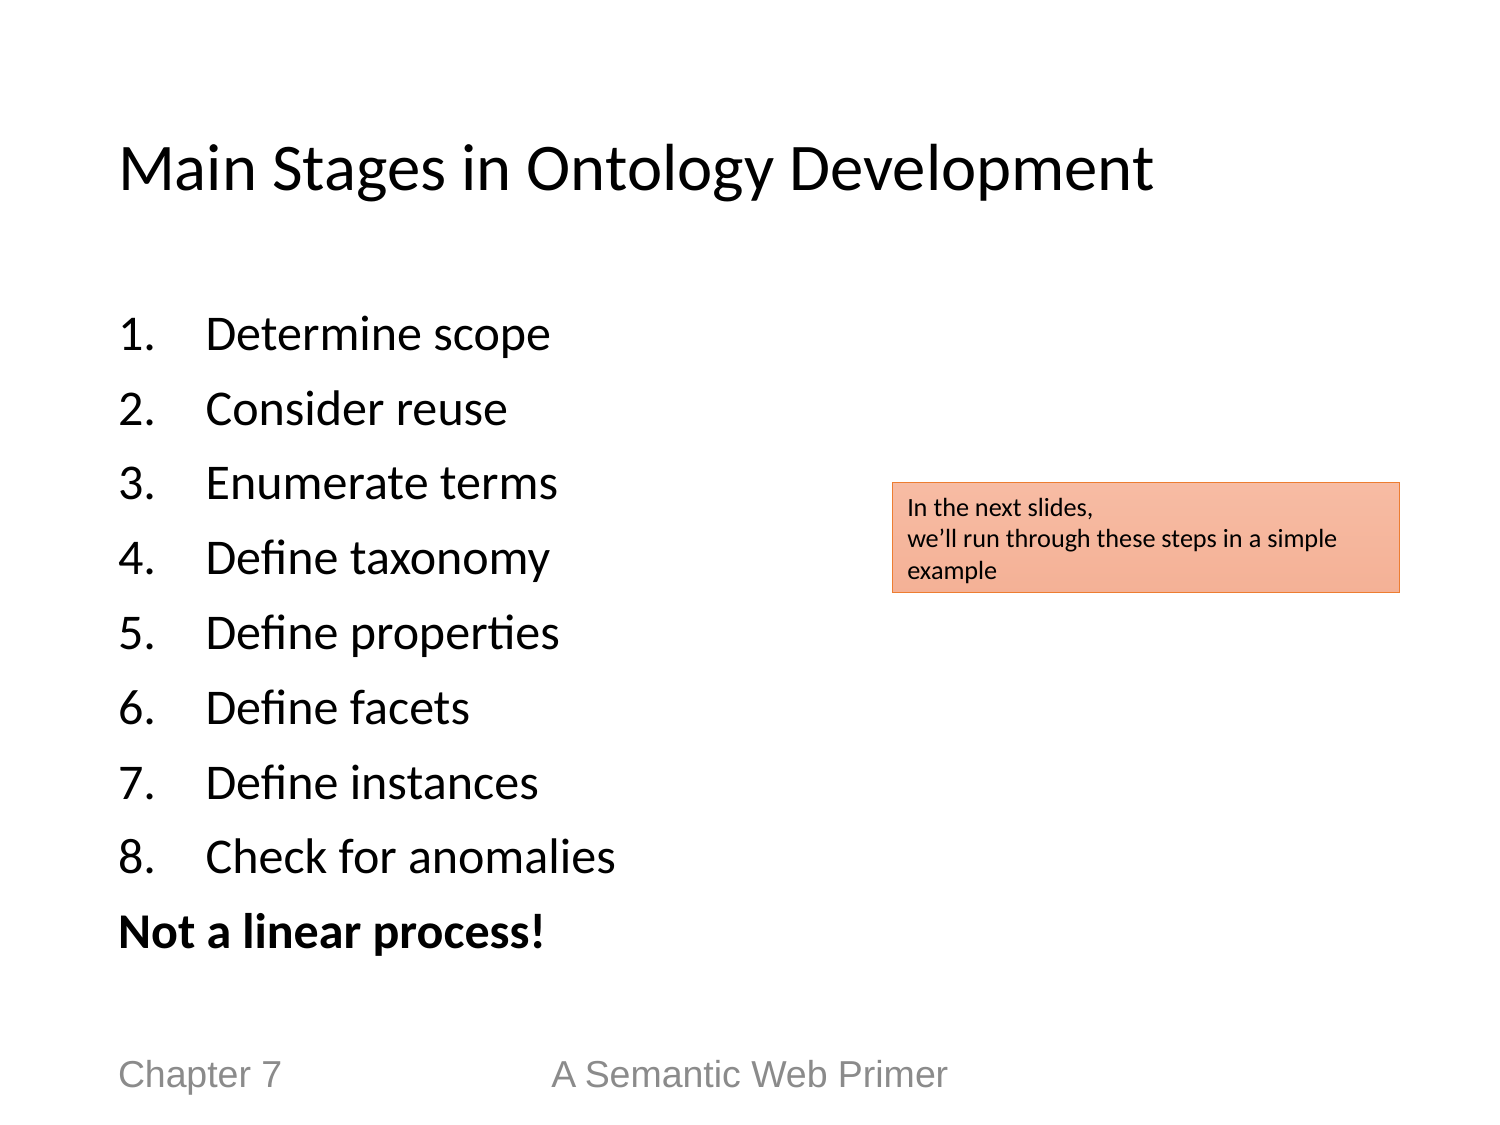

# Main Stages in Ontology Development
Determine scope
Consider reuse
Enumerate terms
Define taxonomy
Define properties
Define facets
Define instances
Check for anomalies
Not a linear process!
In the next slides,
we’ll run through these steps in a simple example
Chapter 7
A Semantic Web Primer
33